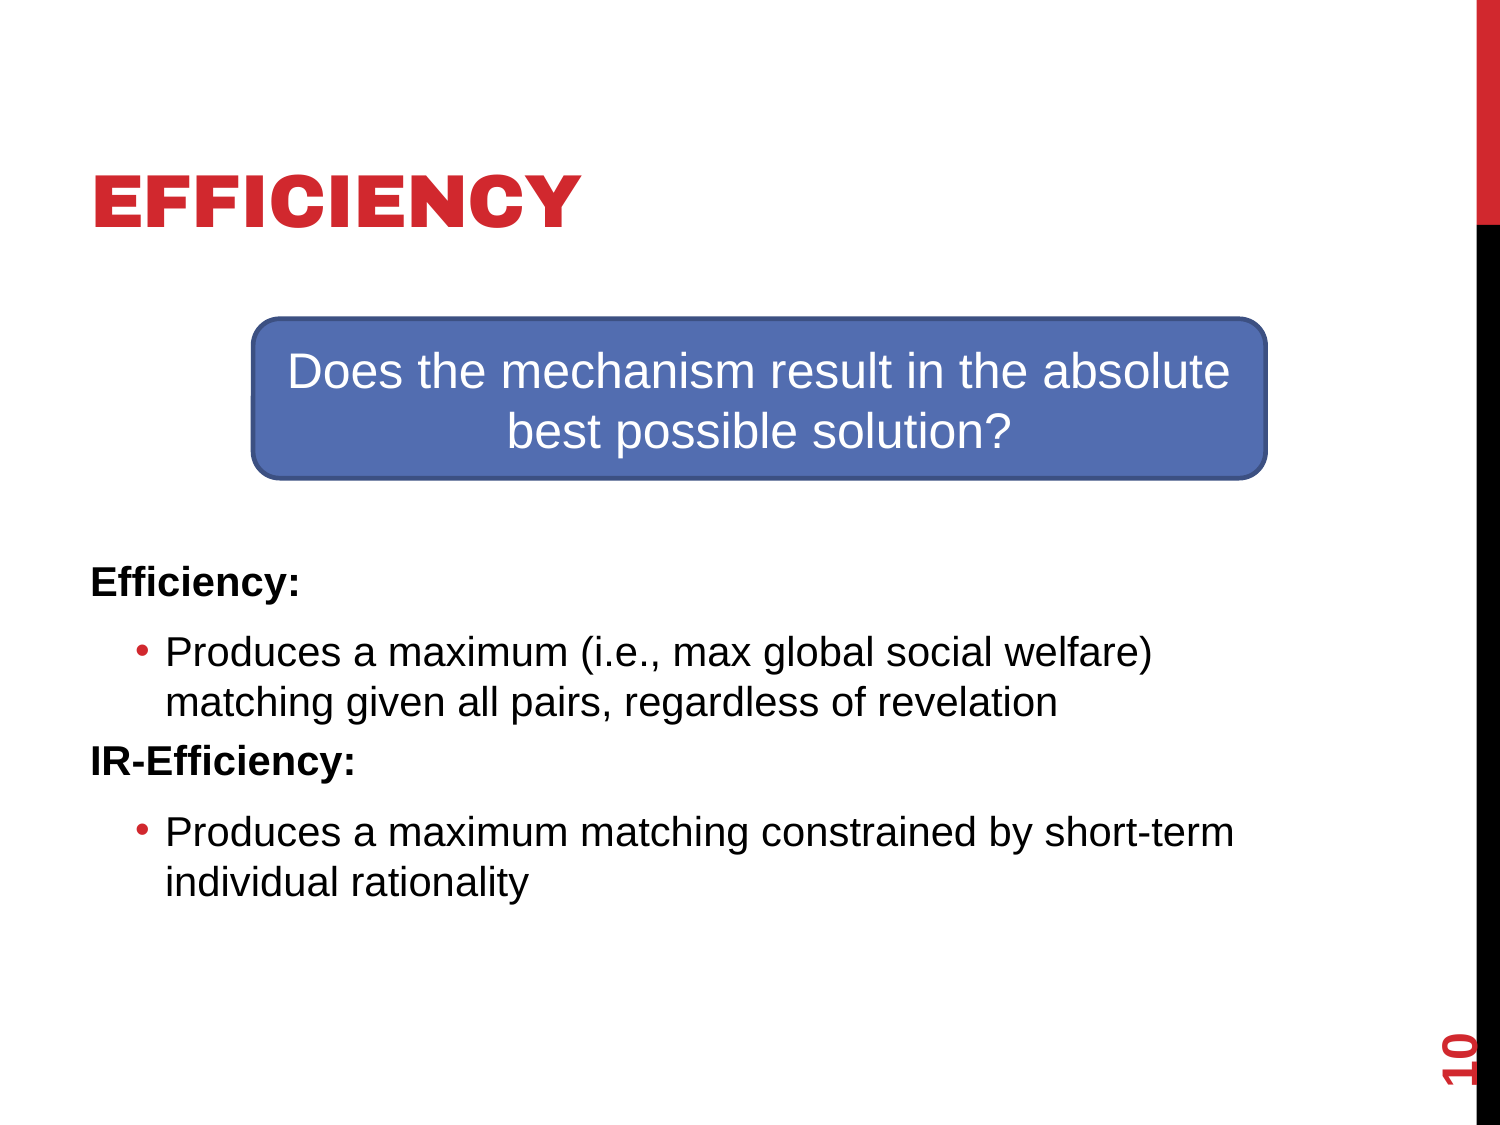

# Efficiency
Does the mechanism result in the absolute best possible solution?
Efficiency:
Produces a maximum (i.e., max global social welfare) matching given all pairs, regardless of revelation
IR-Efficiency:
Produces a maximum matching constrained by short-term individual rationality
10